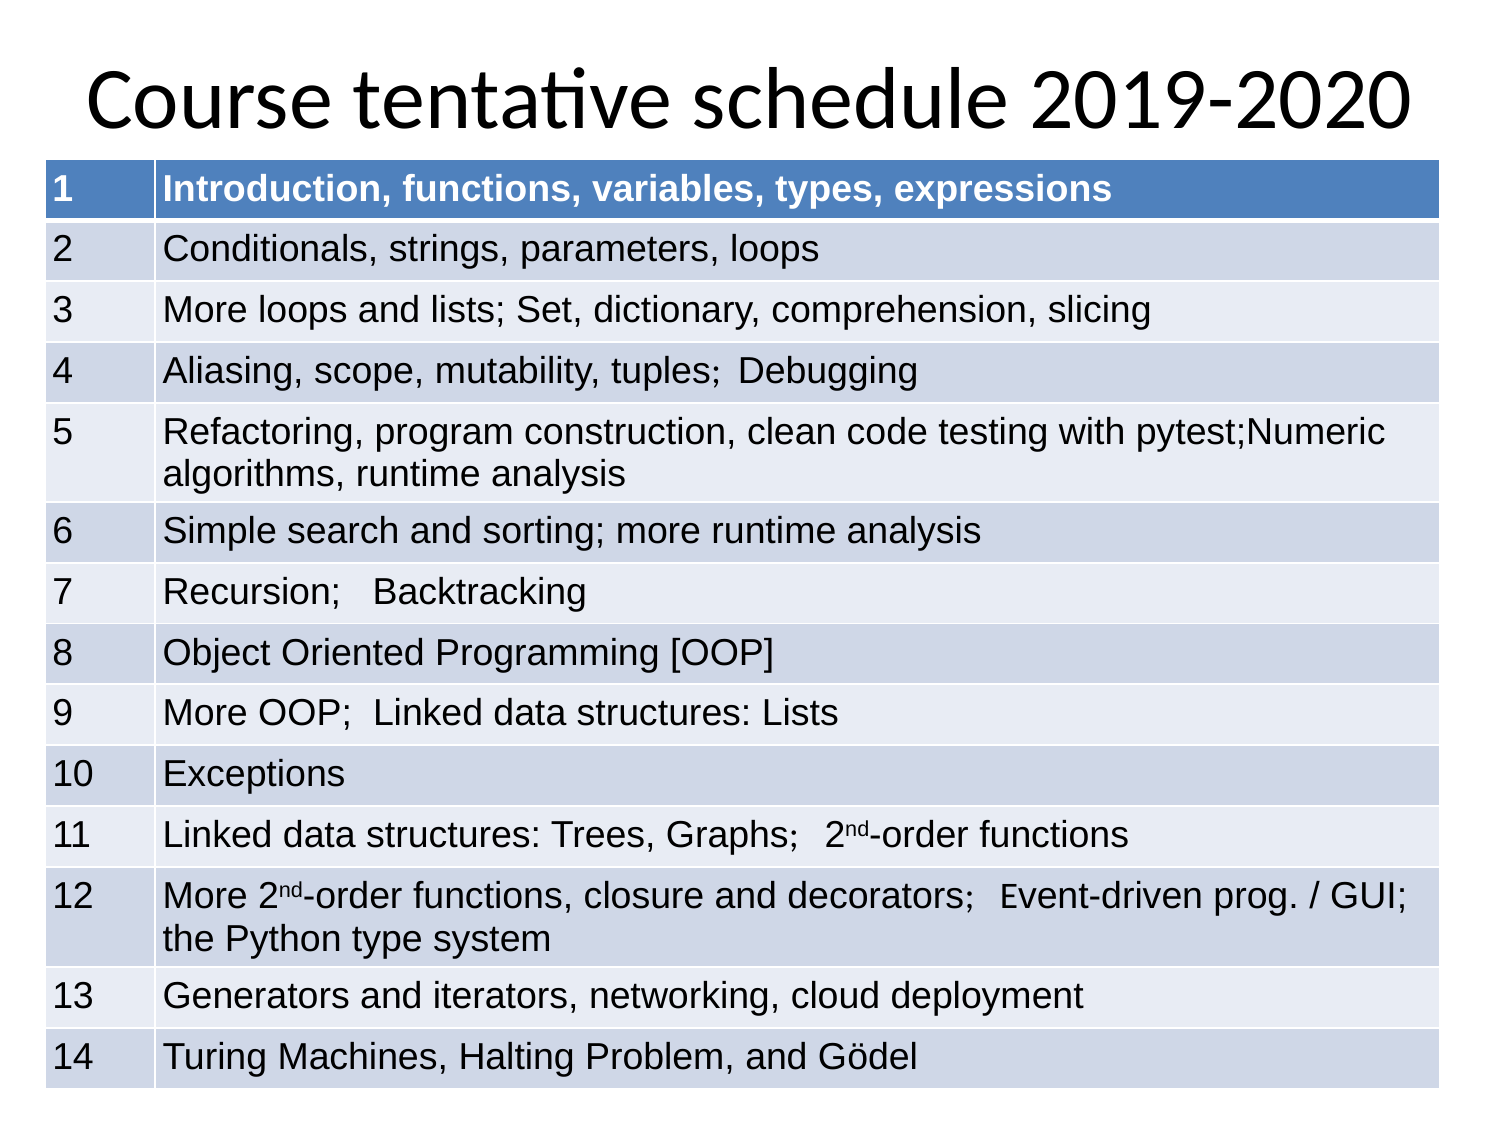

# Course tentative schedule 2019-2020
| 1 | Introduction, functions, variables, types, expressions |
| --- | --- |
| 2 | Conditionals, strings, parameters, loops |
| 3 | More loops and lists; Set, dictionary, comprehension, slicing |
| 4 | Aliasing, scope, mutability, tuples; Debugging |
| 5 | Refactoring, program construction, clean code testing with pytest; Numeric algorithms, runtime analysis |
| 6 | Simple search and sorting; more runtime analysis |
| 7 | Recursion; Backtracking |
| 8 | Object Oriented Programming [OOP] |
| 9 | More OOP; Linked data structures: Lists |
| 10 | Exceptions |
| 11 | Linked data structures: Trees, Graphs; 2nd-order functions |
| 12 | More 2nd-order functions, closure and decorators; Event-driven prog. / GUI; the Python type system |
| 13 | Generators and iterators, networking, cloud deployment |
| 14 | Turing Machines, Halting Problem, and Gödel |
23